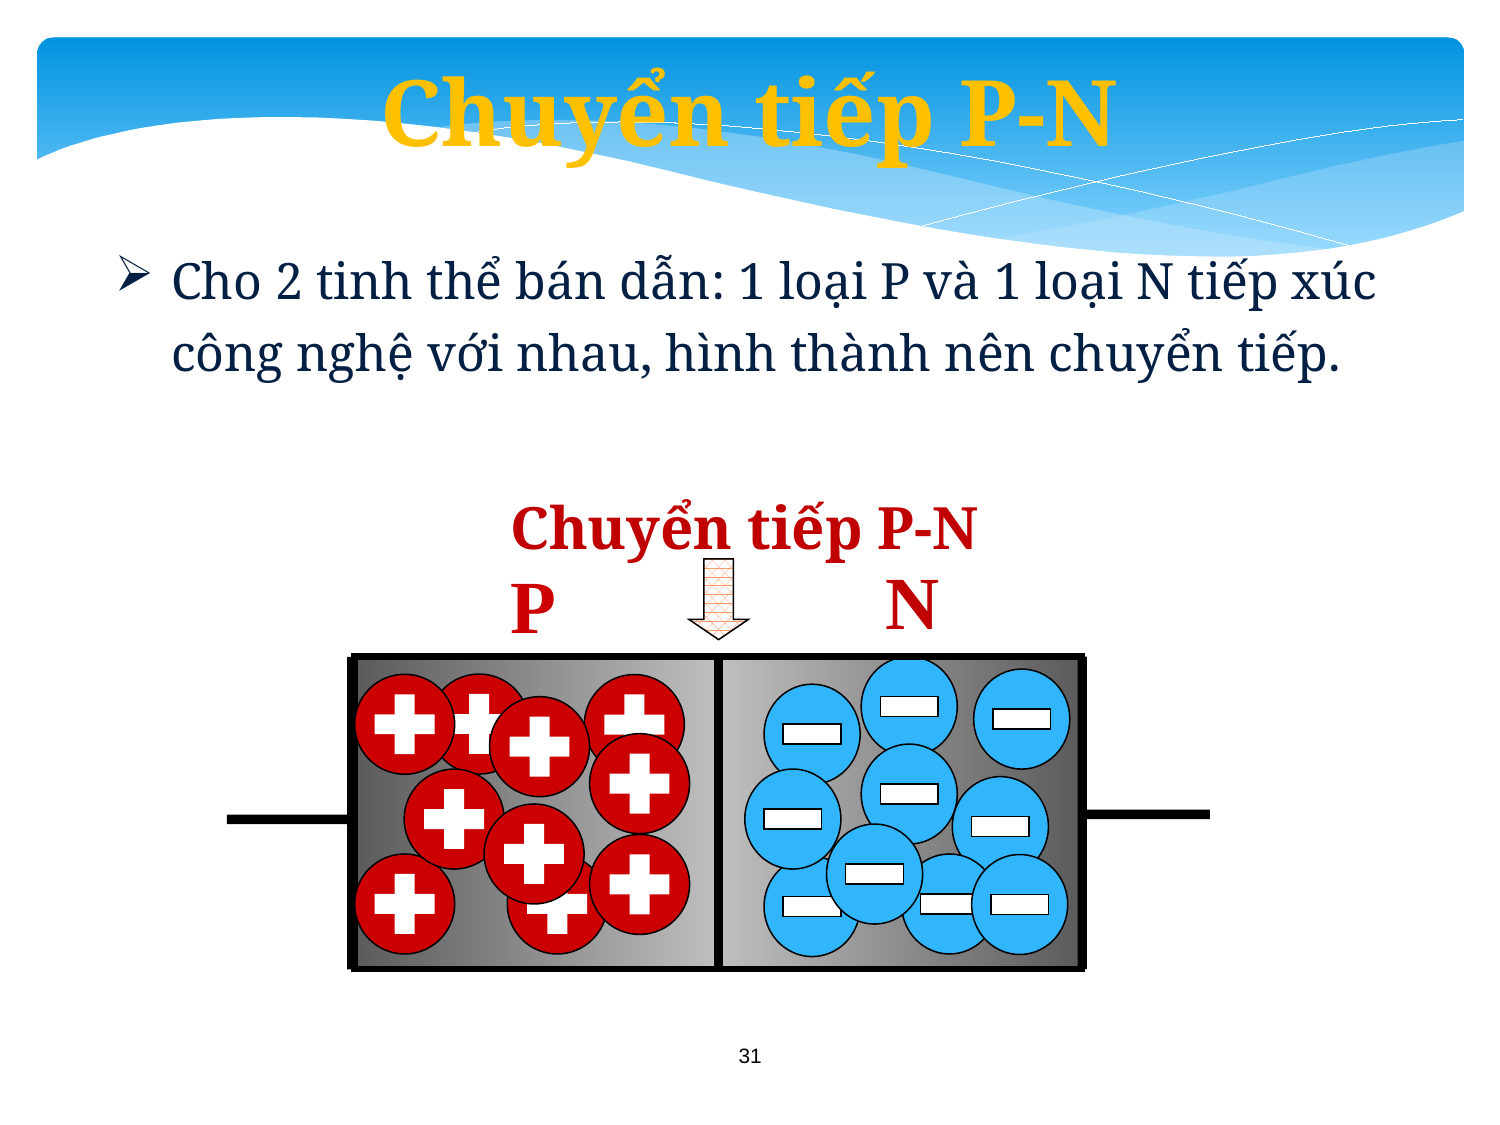

Chuyển tiếp P-N

Cho 2 tinh thể bán dẫn: 1 loại P và 1 loại N tiếp xúc công nghệ với nhau, hình thành nên chuyển tiếp.
Chuyển tiếp P-N

N
P

31